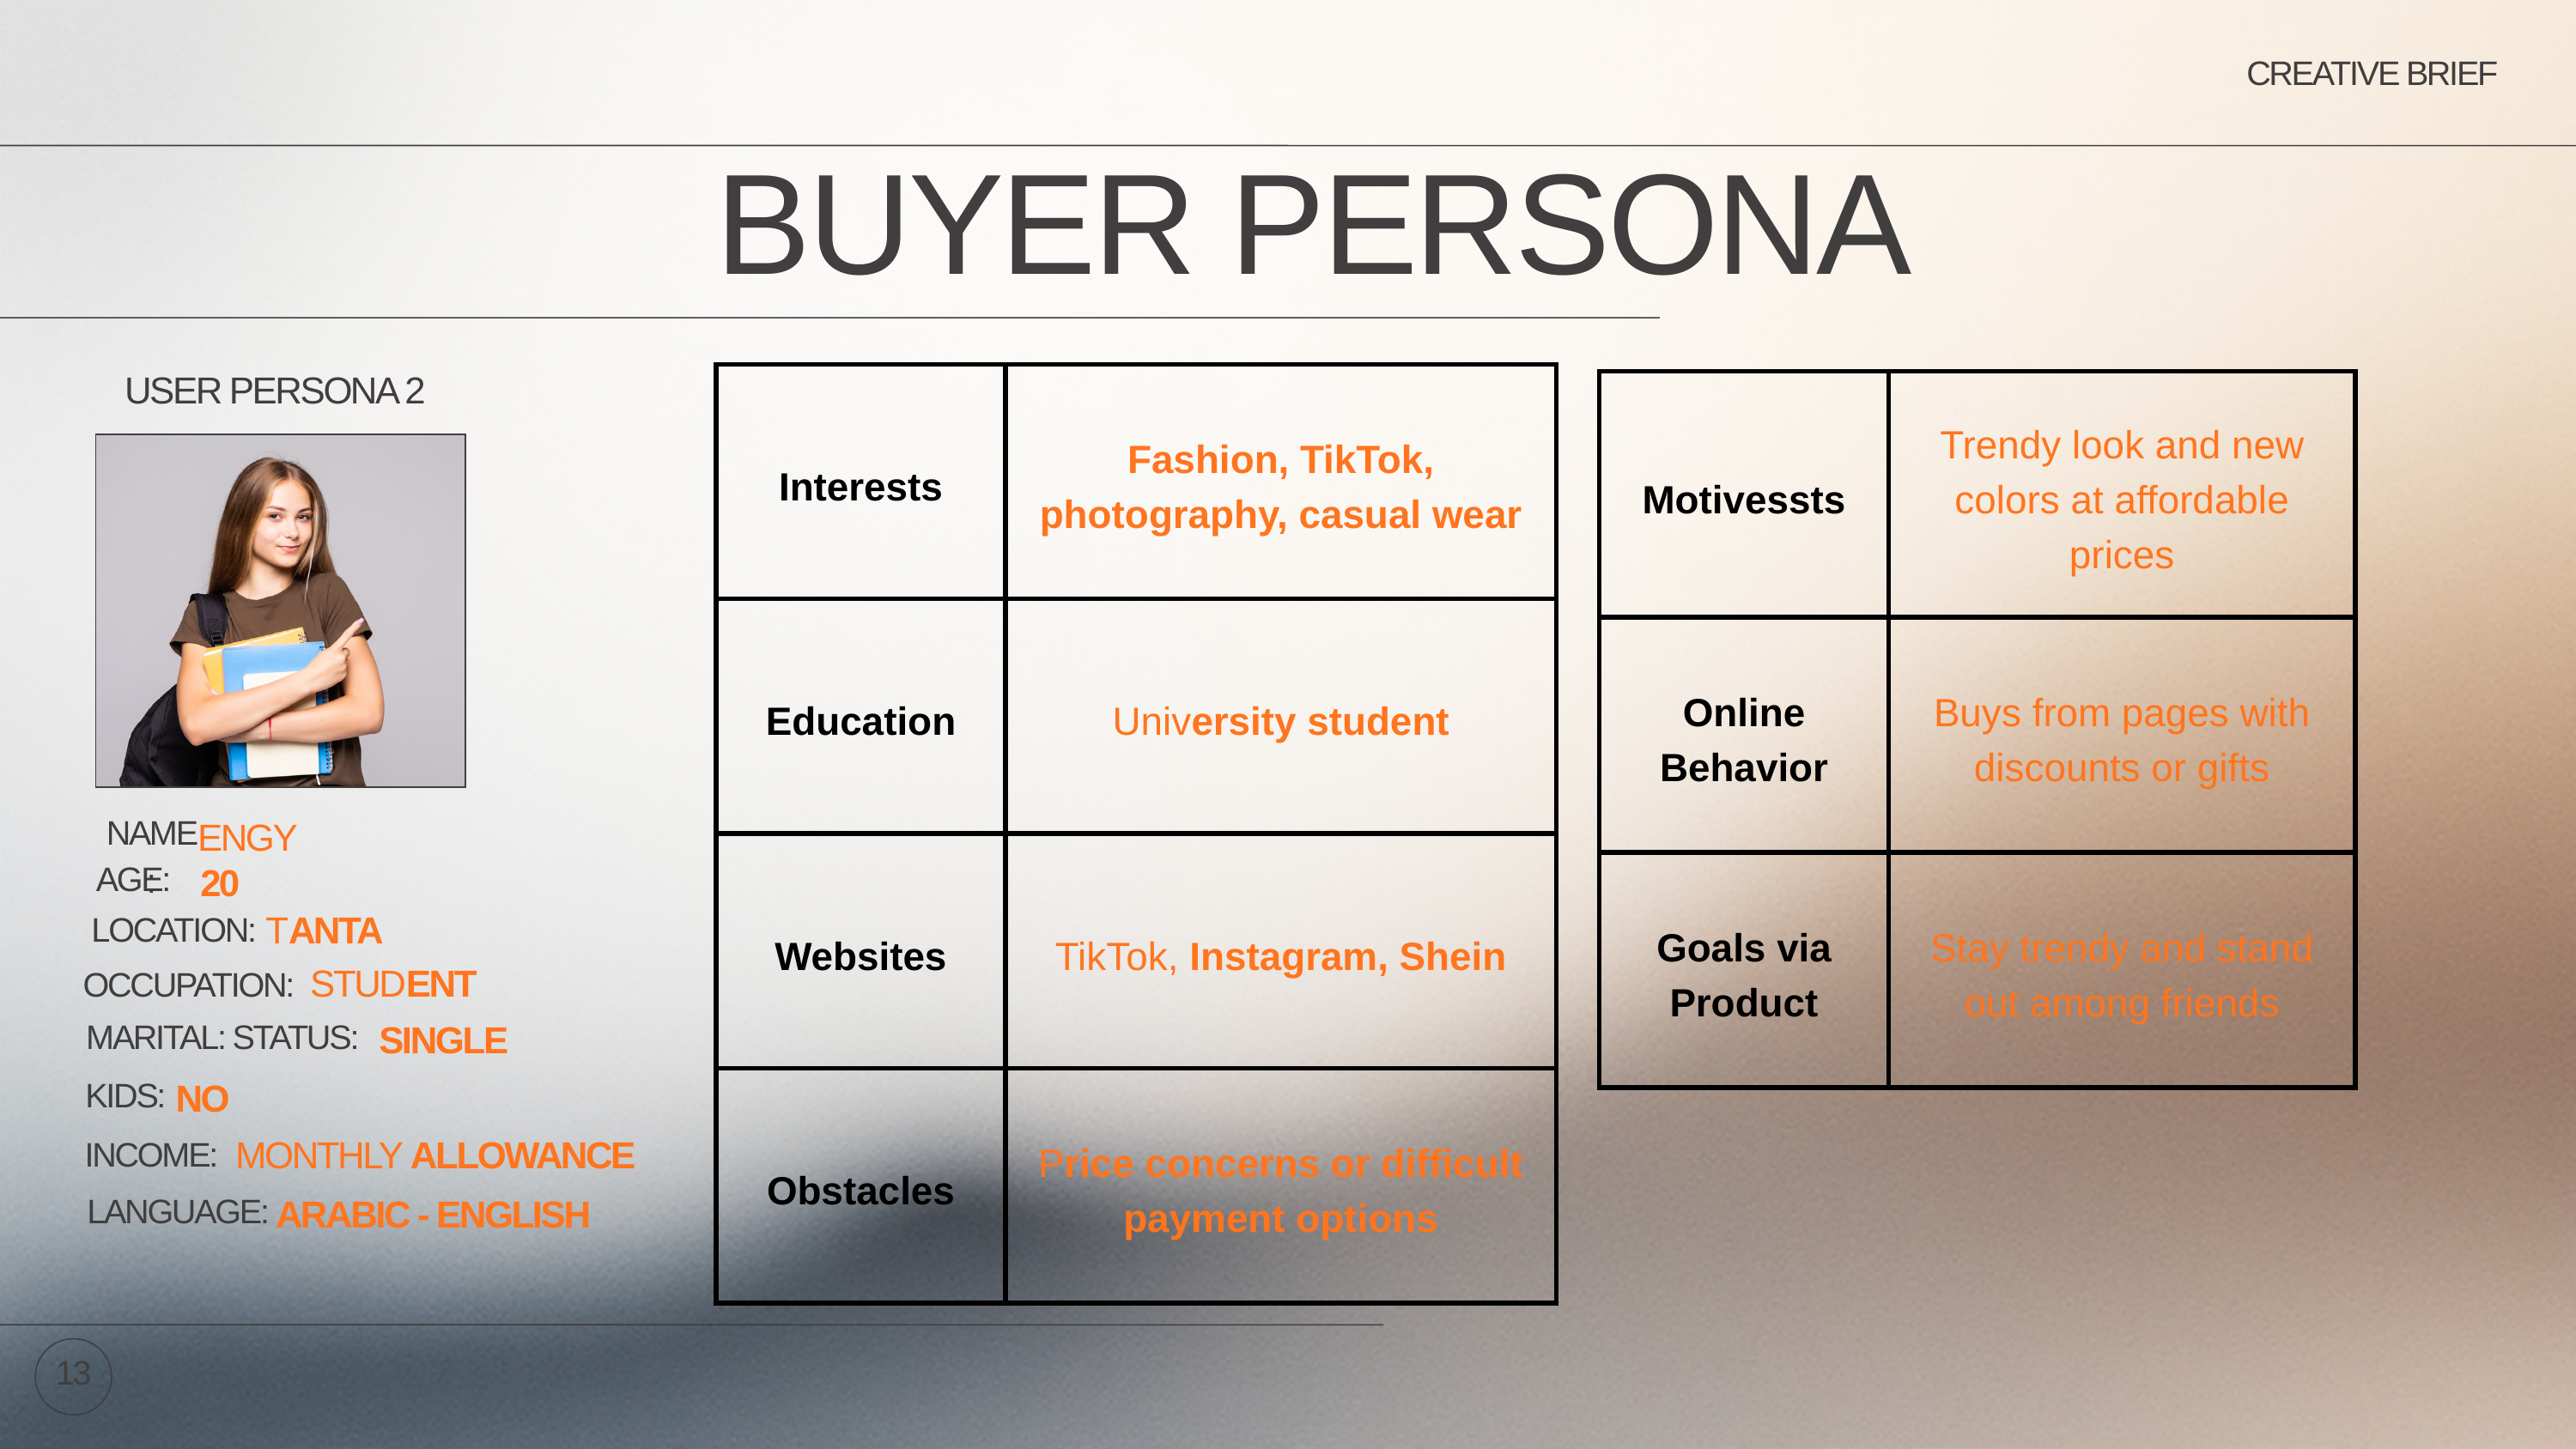

CREATIVE BRIEF

BUYER PERSONA

USER PERSONA 2
| Interests | Fashion, TikTok, photography, casual wear |
| --- | --- |
| Education | University student |
| Websites | TikTok, Instagram, Shein |
| Obstacles | Price concerns or difficult payment options |
| Motivessts | Trendy look and new colors at affordable prices |
| --- | --- |
| Online Behavior | Buys from pages with discounts or gifts |
| Goals via Product | Stay trendy and stand out among friends |

NAME:
ENGY
AGE:
20
TANTA
LOCATION:
STUDENT
OCCUPATION:
MARITAL: STATUS:
SINGLE
KIDS:
NO
MONTHLY ALLOWANCE
INCOME:
LANGUAGE:
ARABIC - ENGLISH

13